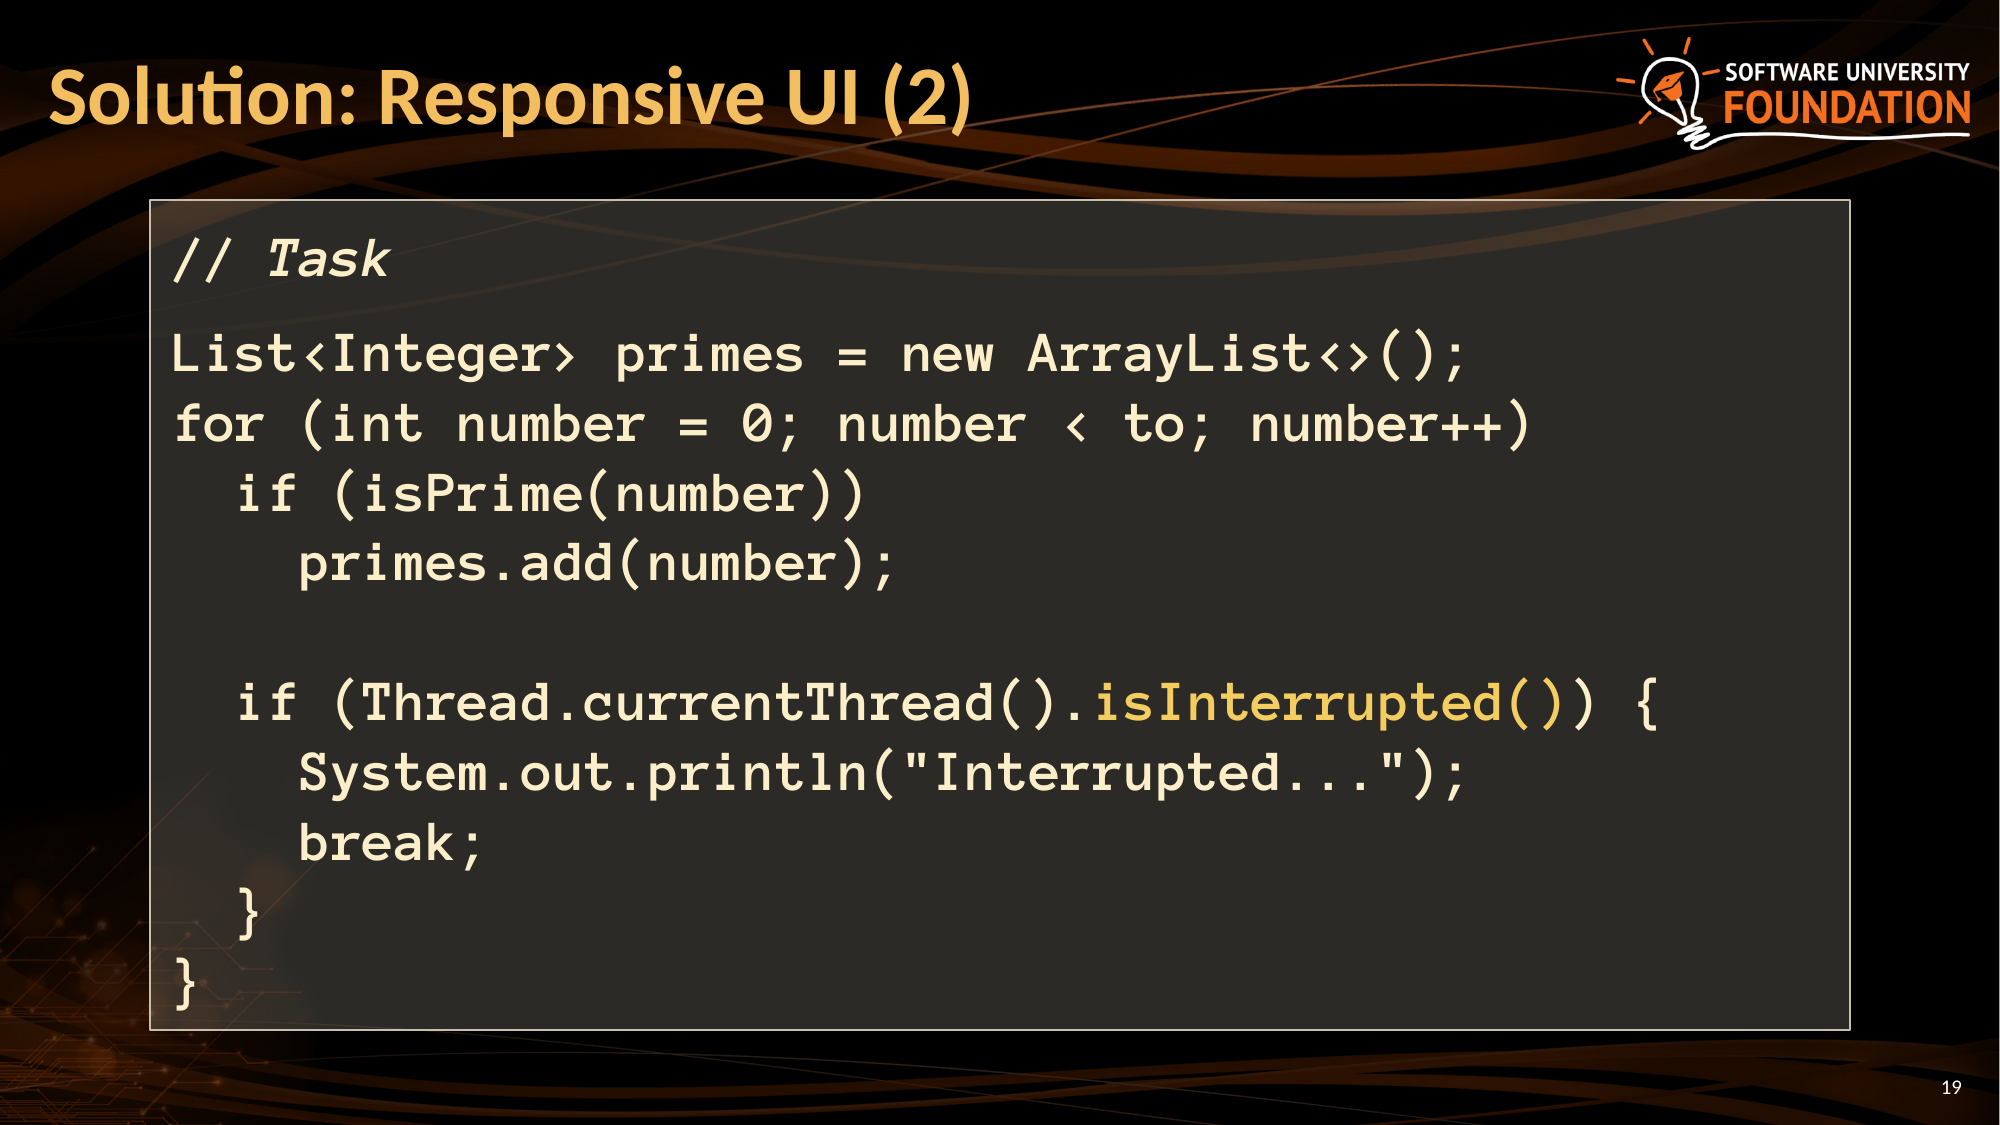

# Solution: Responsive UI (2)
// Task
List<Integer> primes = new ArrayList<>();
for (int number = 0; number < to; number++)
  if (isPrime(number))
    primes.add(number);

  if (Thread.currentThread().isInterrupted()) {
    System.out.println("Interrupted...");
    break;
  }
}
19